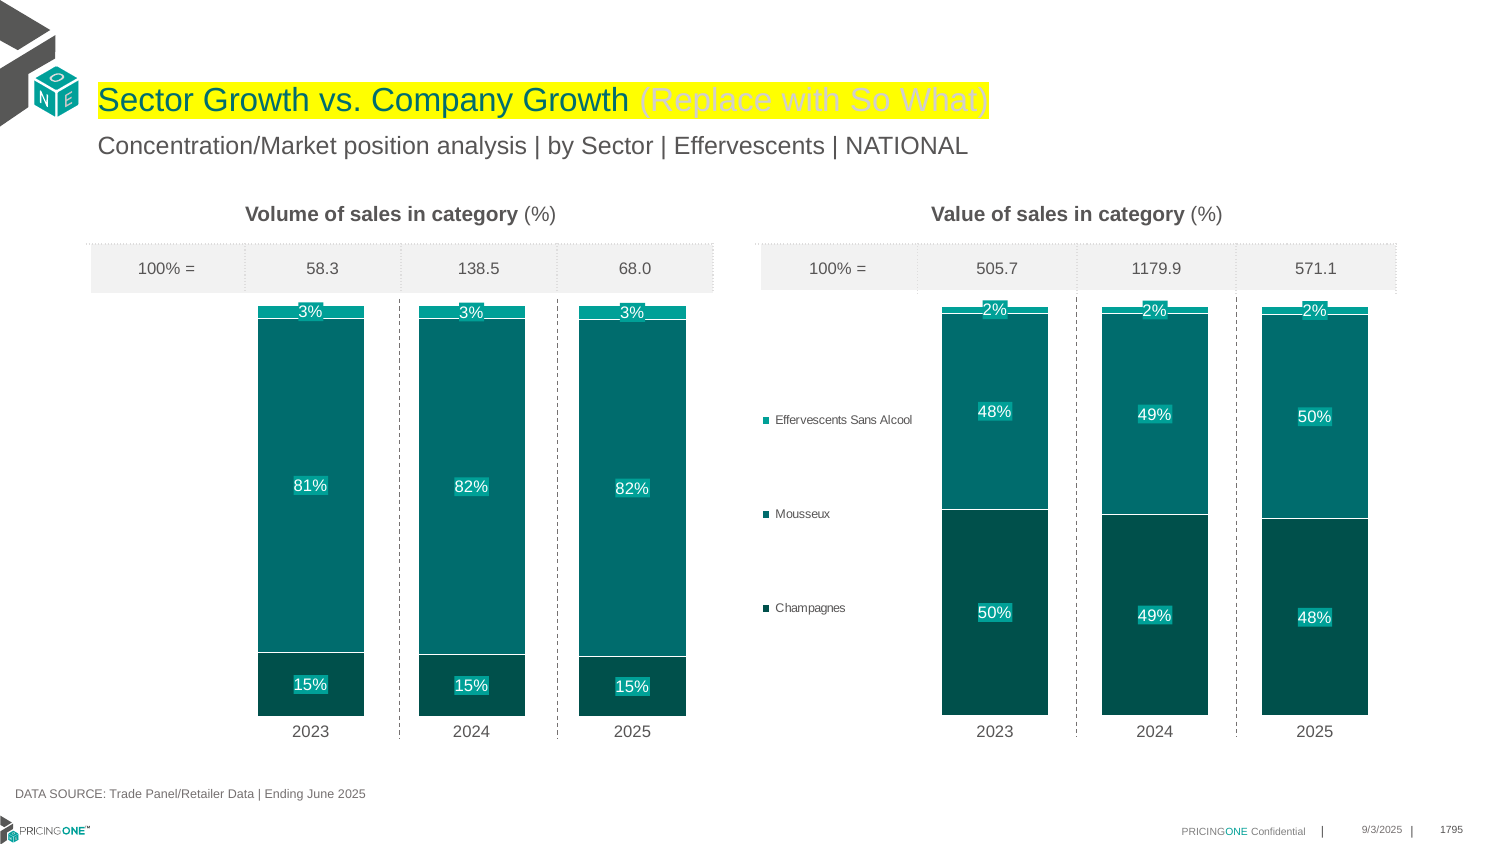

# Sector Growth vs. Company Growth (Replace with So What)
Concentration/Market position analysis | by Sector | Effervescents | NATIONAL
| Volume of sales in category (%) |  |  |  |
| --- | --- | --- | --- |
| 100% = | 58.3 | 138.5 | 68.0 |
| Value of sales in category (%) |  |  |  |
| --- | --- | --- | --- |
| 100% = | 505.7 | 1179.9 | 571.1 |

### Chart

| Category | Champagnes | Mousseux | Effervescents Sans Alcool |
|---|---|---|---|
| 2023 | 0.15485216129350854 | 0.814262521040656 | 0.030885317665835462 |
| 2024 | 0.14999518060009612 | 0.8176720338348595 | 0.03233278556504434 |
| 2025 | 0.1455738718070378 | 0.820458941439842 | 0.033967186753120264 |

### Chart

| Category | Champagnes | Mousseux | Effervescents Sans Alcool |
|---|---|---|---|
| 2023 | 0.5044876559894846 | 0.4780706381893748 | 0.01744170582114055 |
| 2024 | 0.4919135279285128 | 0.4890101495722534 | 0.019076322499233772 |
| 2025 | 0.4809445293787587 | 0.4981817785278439 | 0.02087369209339741 |
DATA SOURCE: Trade Panel/Retailer Data | Ending June 2025

9/3/2025
1795